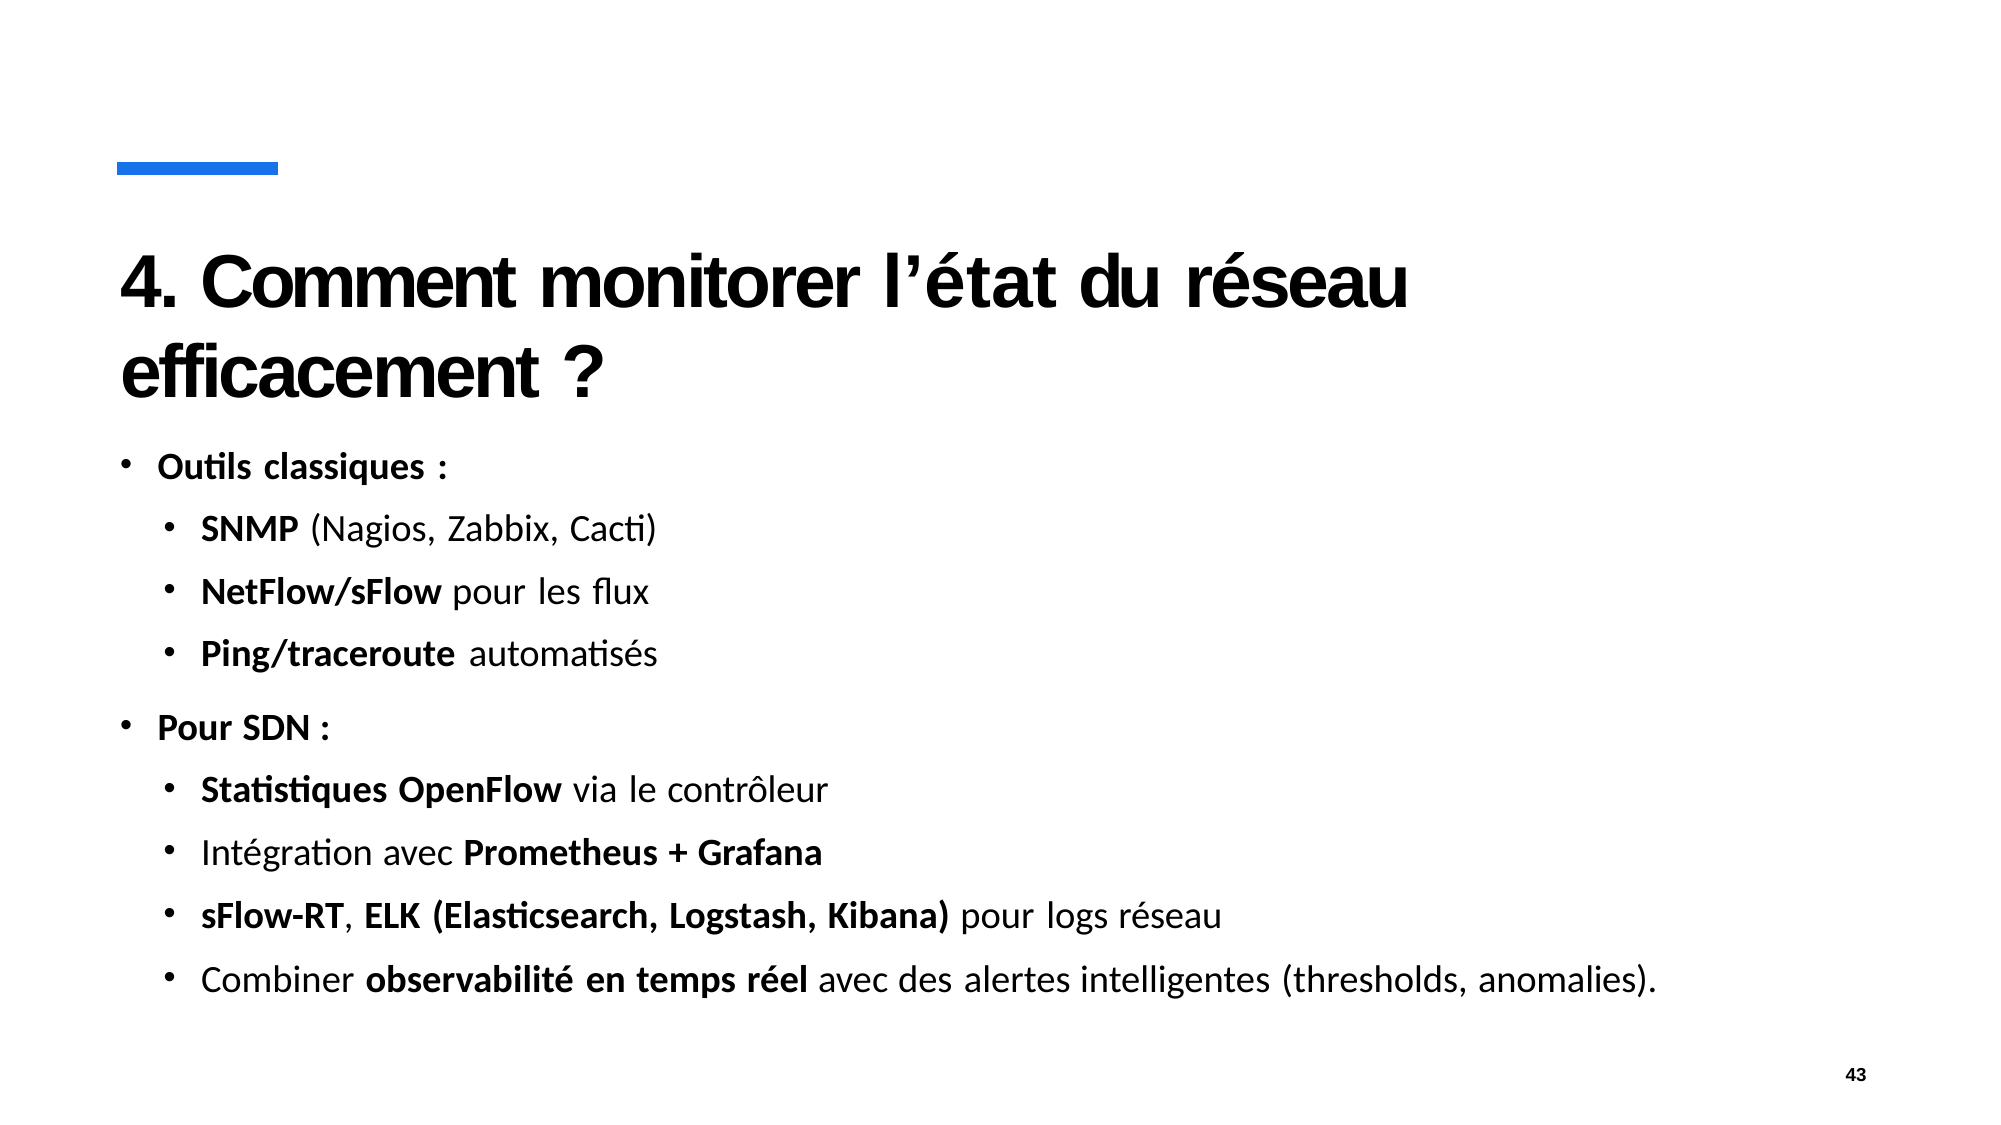

# 4. Comment monitorer l’état du réseau efficacement ?
Outils classiques :
SNMP (Nagios, Zabbix, Cacti)
NetFlow/sFlow pour les flux
Ping/traceroute automatisés
Pour SDN :
Statistiques OpenFlow via le contrôleur
Intégration avec Prometheus + Grafana
sFlow-RT, ELK (Elasticsearch, Logstash, Kibana) pour logs réseau
Combiner observabilité en temps réel avec des alertes intelligentes (thresholds, anomalies).
43